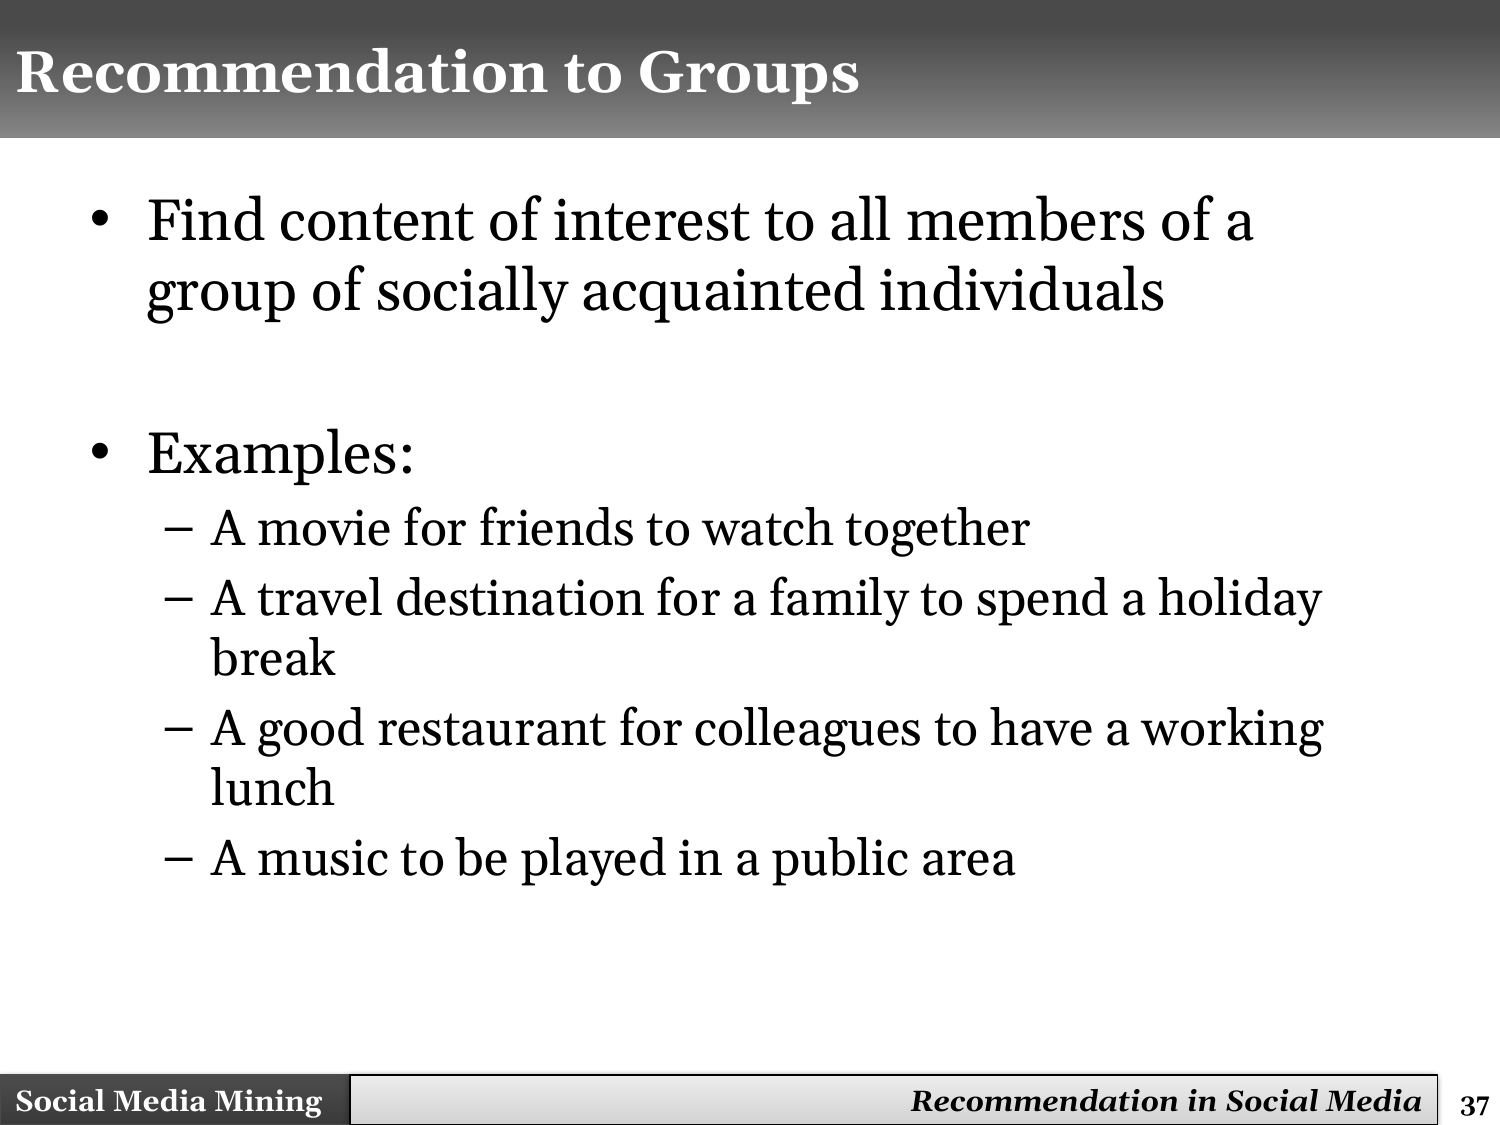

# Recommendation to Groups
Find content of interest to all members of a group of socially acquainted individuals

Examples:
A movie for friends to watch together
A travel destination for a family to spend a holiday break
A good restaurant for colleagues to have a working lunch
A music to be played in a public area